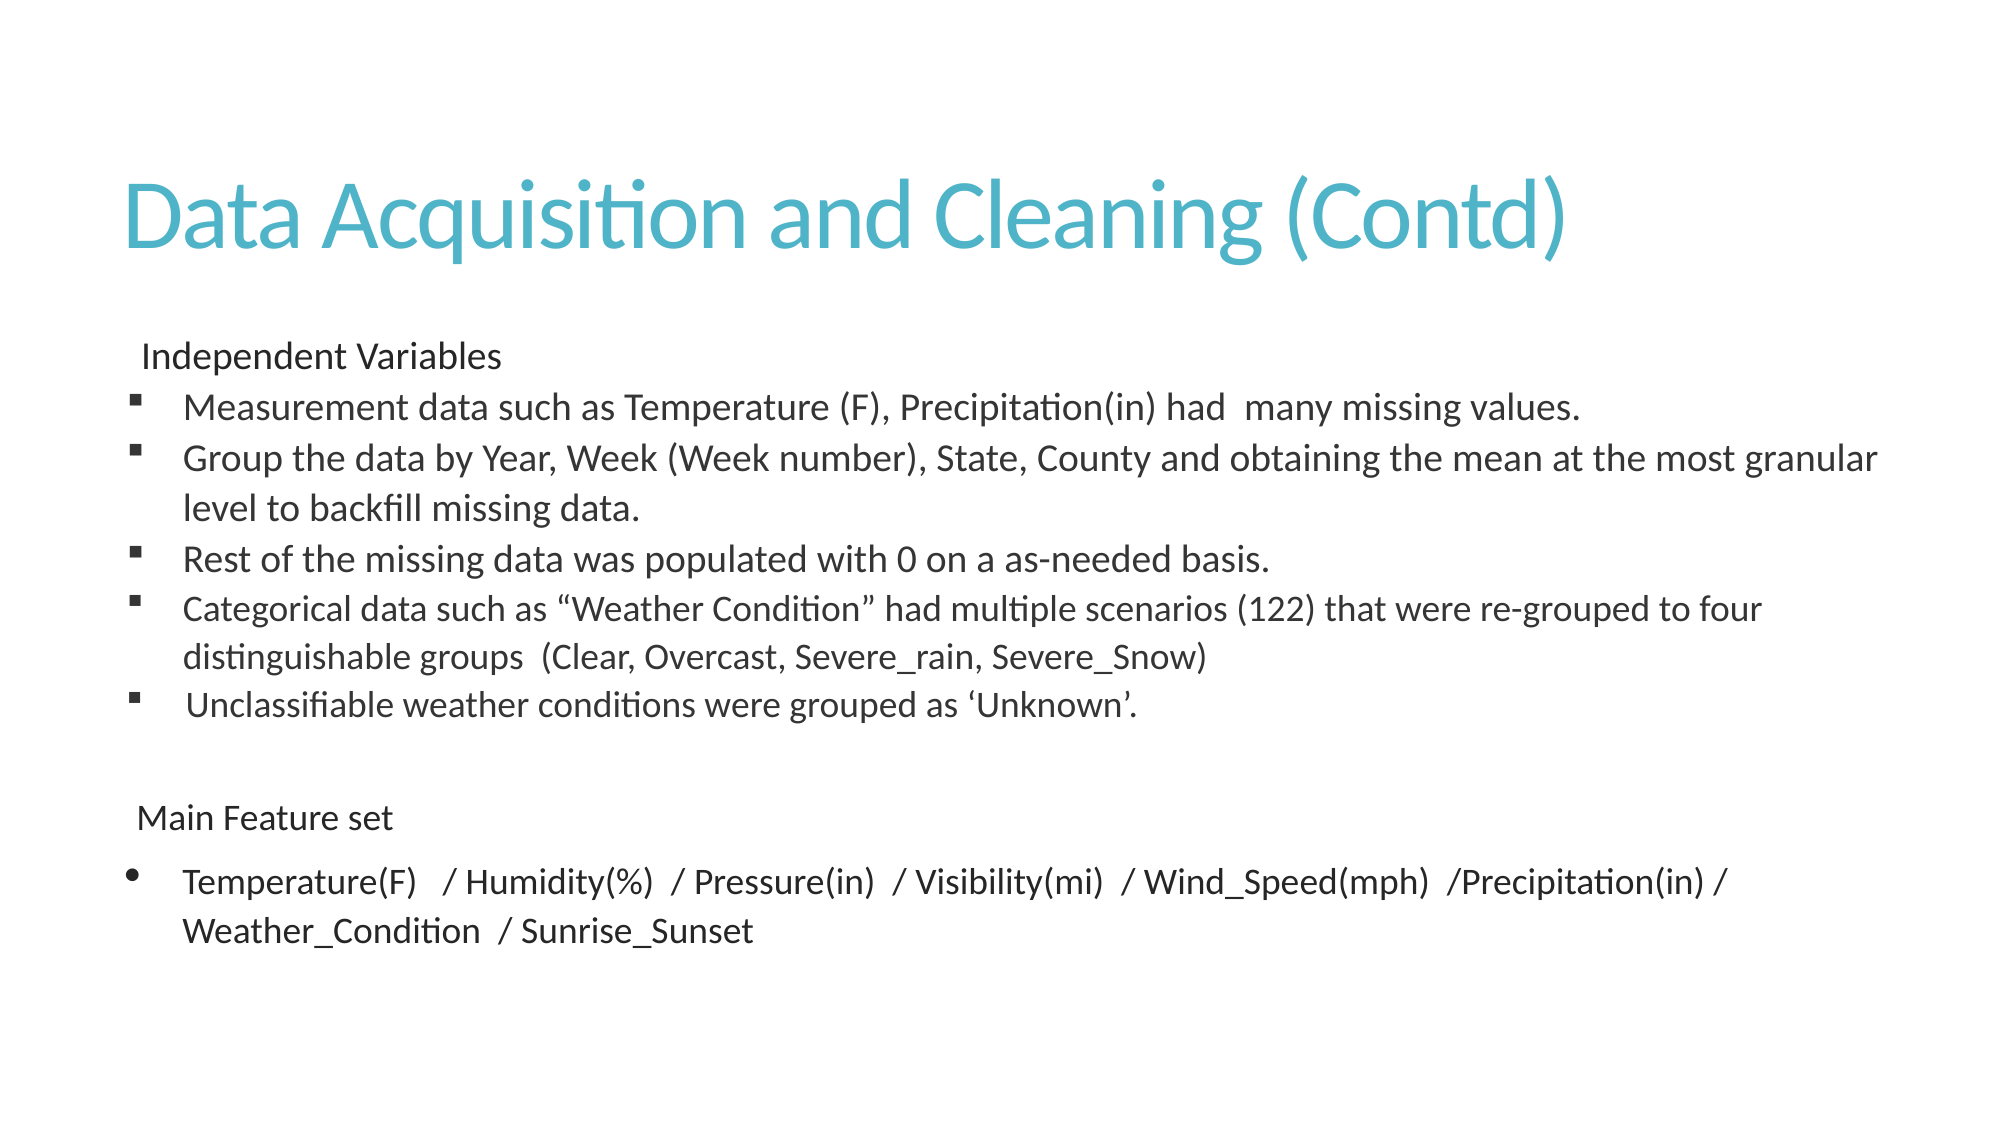

# Data Acquisition and Cleaning (Contd)
Independent Variables
Measurement data such as Temperature (F), Precipitation(in) had  many missing values.
Group the data by Year, Week (Week number), State, County and obtaining the mean at the most granular level to backfill missing data.
Rest of the missing data was populated with 0 on a as-needed basis.
Categorical data such as “Weather Condition” had multiple scenarios (122) that were re-grouped to four distinguishable groups  (Clear, Overcast, Severe_rain, Severe_Snow)
     Unclassifiable weather conditions were grouped as ‘Unknown’.

Main Feature set
Temperature(F)   / Humidity(%)  / Pressure(in)  / Visibility(mi)  / Wind_Speed(mph)  /Precipitation(in) / Weather_Condition  / Sunrise_Sunset